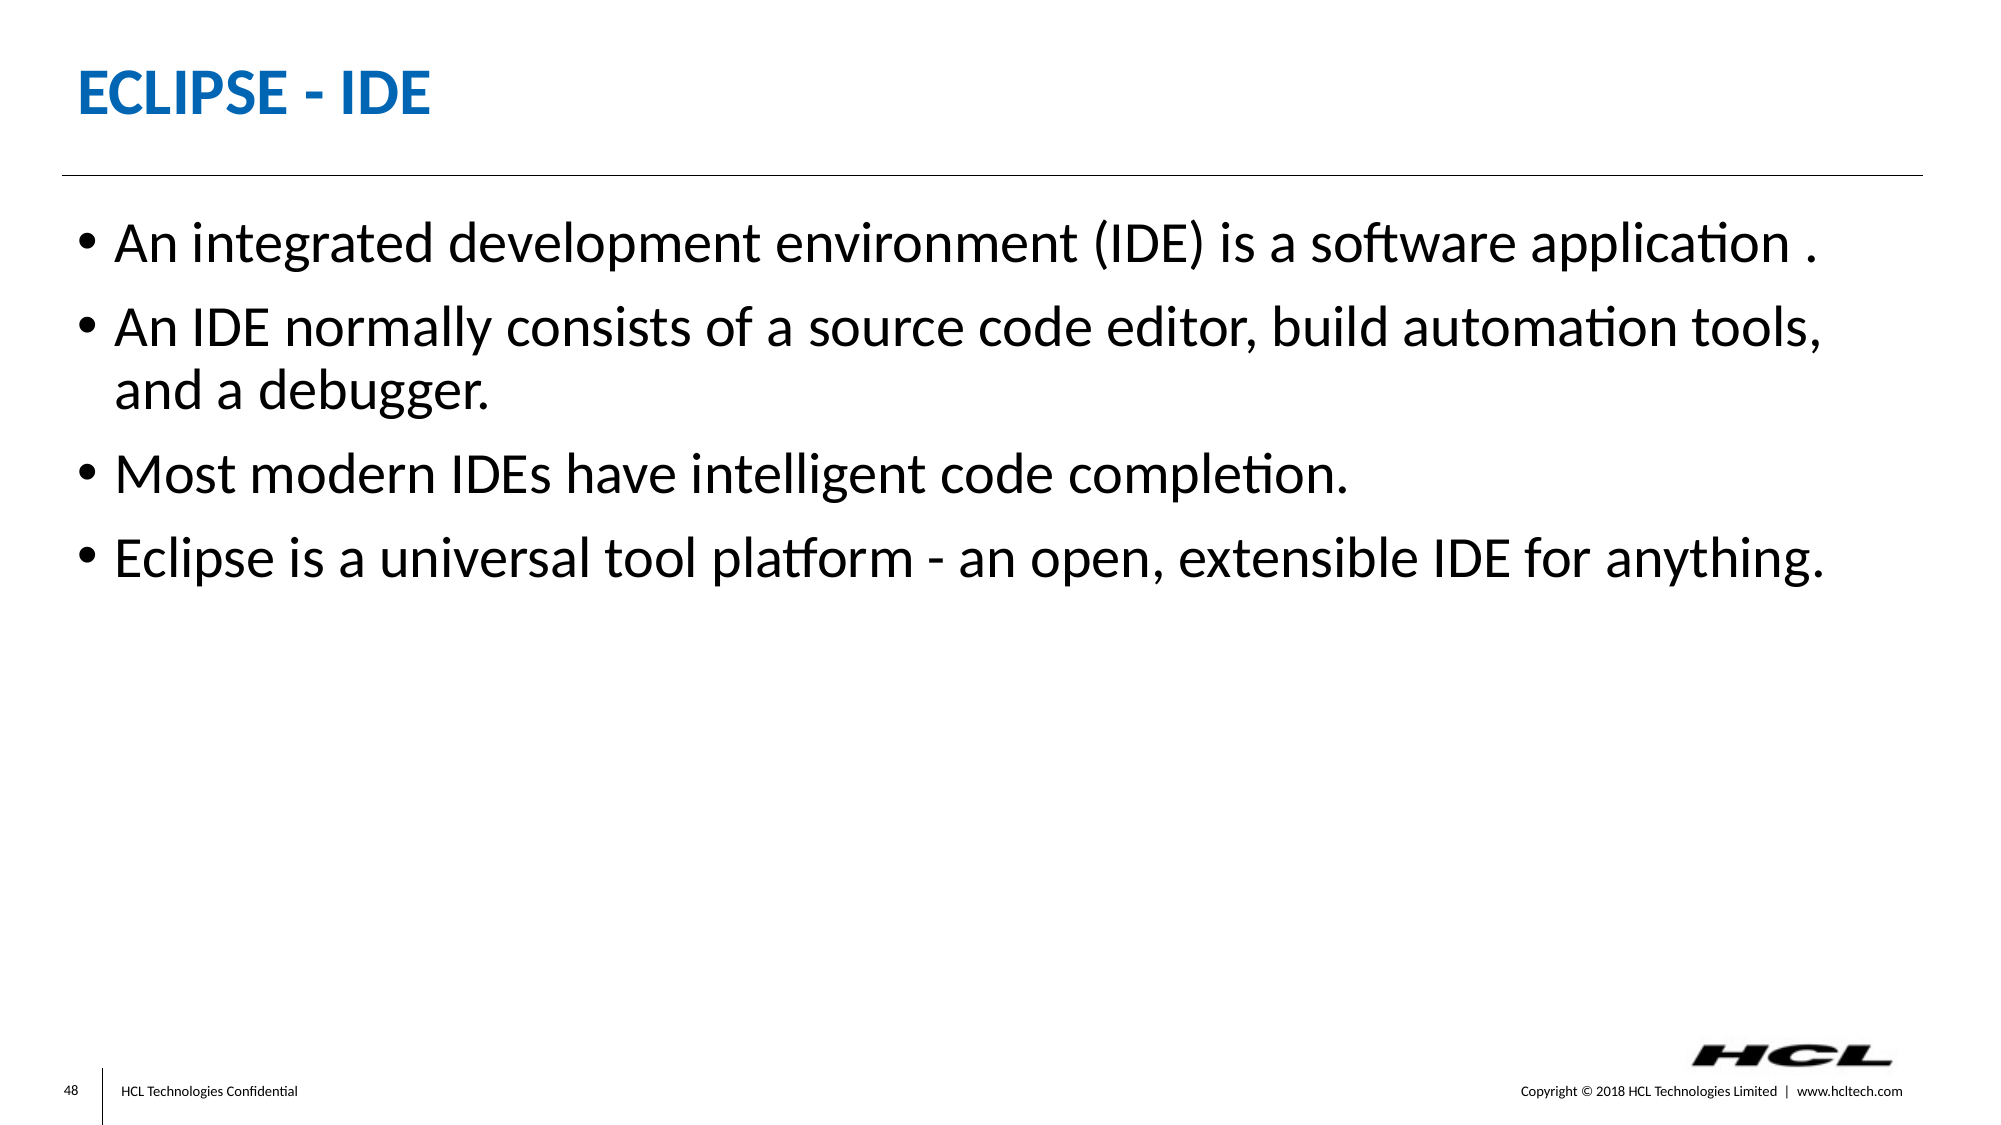

# Eclipse - ide
An integrated development environment (IDE) is a software application .
An IDE normally consists of a source code editor, build automation tools, and a debugger.
Most modern IDEs have intelligent code completion.
Eclipse is a universal tool platform - an open, extensible IDE for anything.